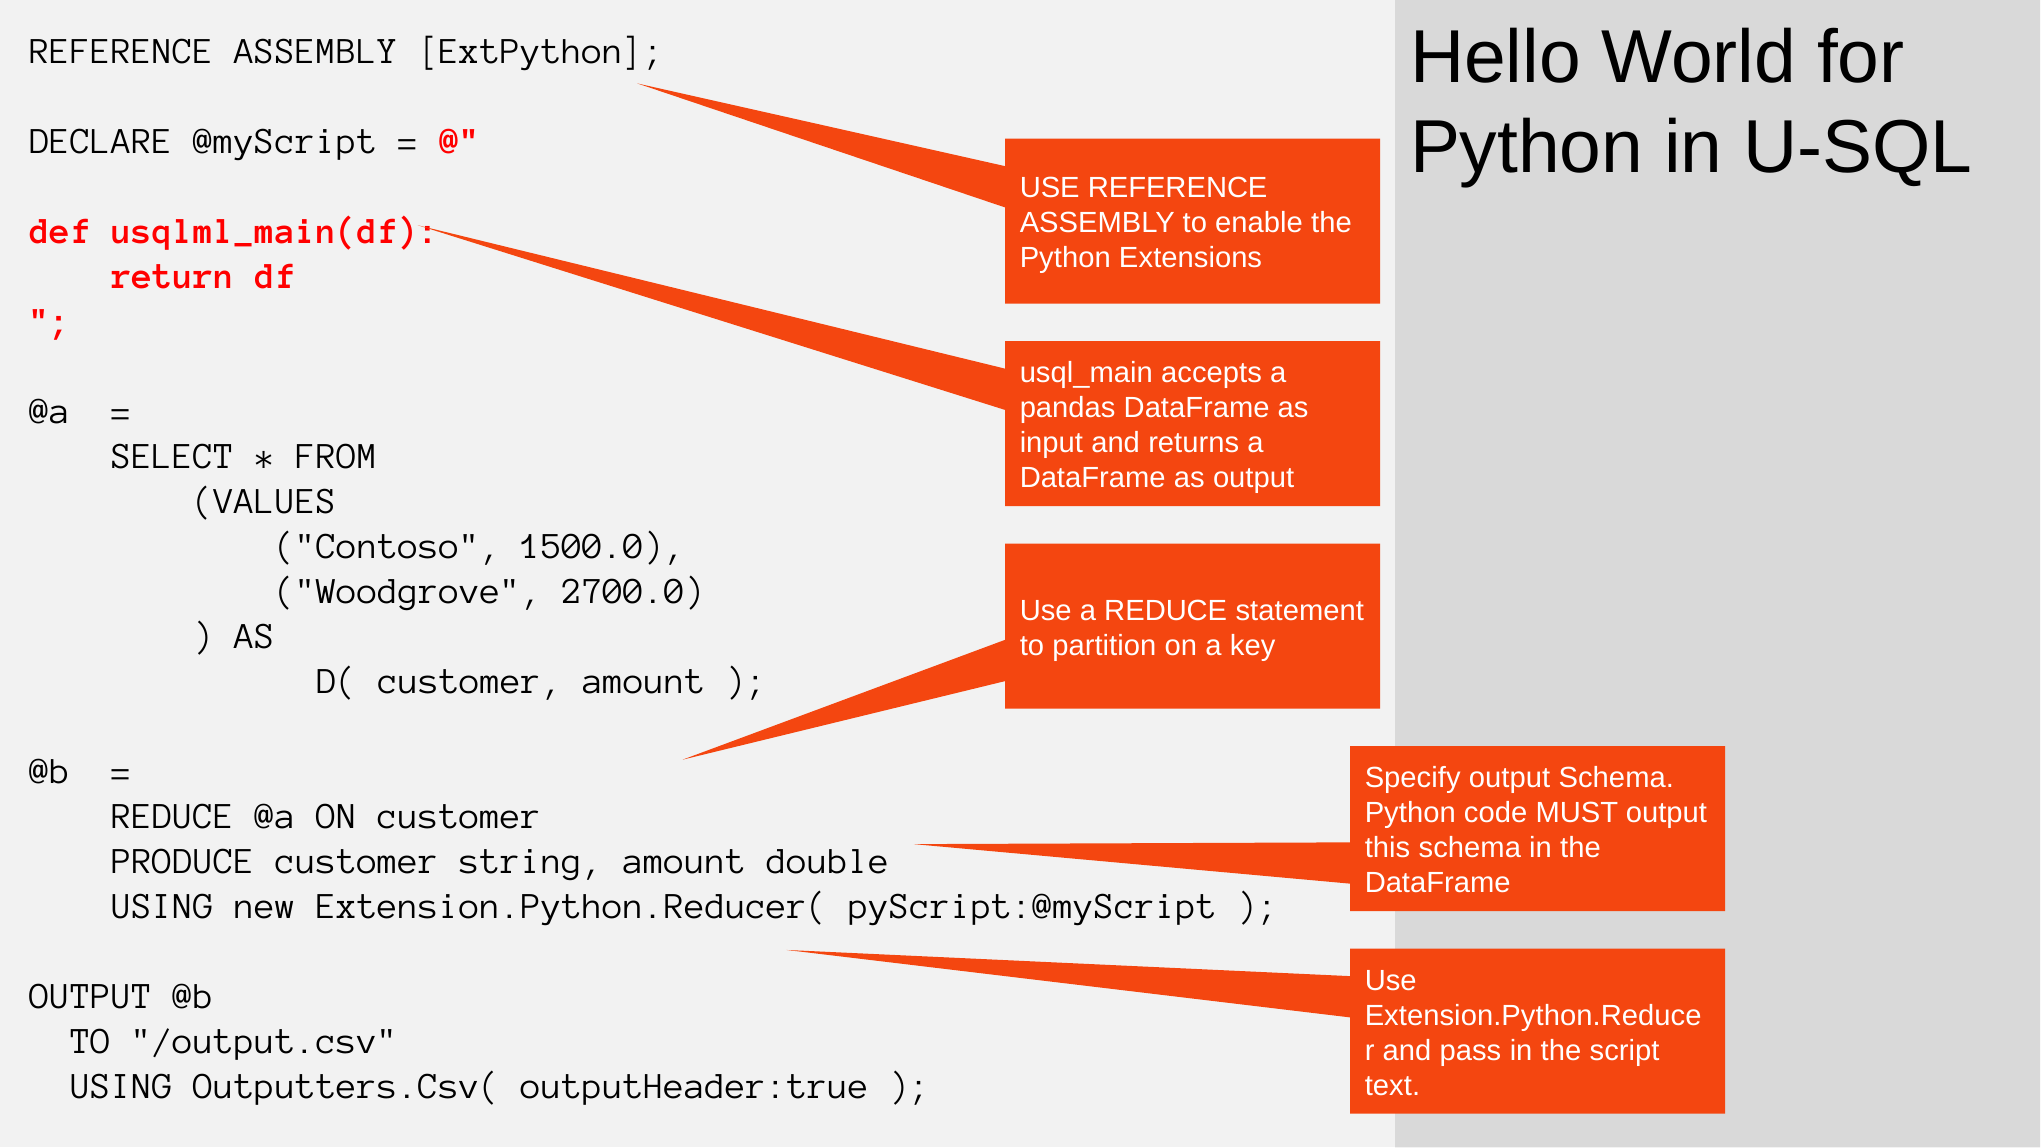

Hello World for Python in U-SQL
REFERENCE ASSEMBLY [ExtPython];

DECLARE @myScript = @"

def usqlml_main(df):
    return df
";

@a  =
    SELECT * FROM
        (VALUES
            ("Contoso", 1500.0),
            ("Woodgrove", 2700.0)
        ) AS
              D( customer, amount );

@b  =
    REDUCE @a ON customer
    PRODUCE customer string, amount double
    USING new Extension.Python.Reducer( pyScript:@myScript );

OUTPUT @b
  TO "/output.csv"
  USING Outputters.Csv( outputHeader:true );
USE REFERENCE ASSEMBLY to enable the Python Extensions
usql_main accepts a pandas DataFrame as input and returns a DataFrame as output
Use a REDUCE statement to partition on a key
Specify output Schema. Python code MUST output this schema in the DataFrame
Use Extension.Python.Reducer and pass in the script text.